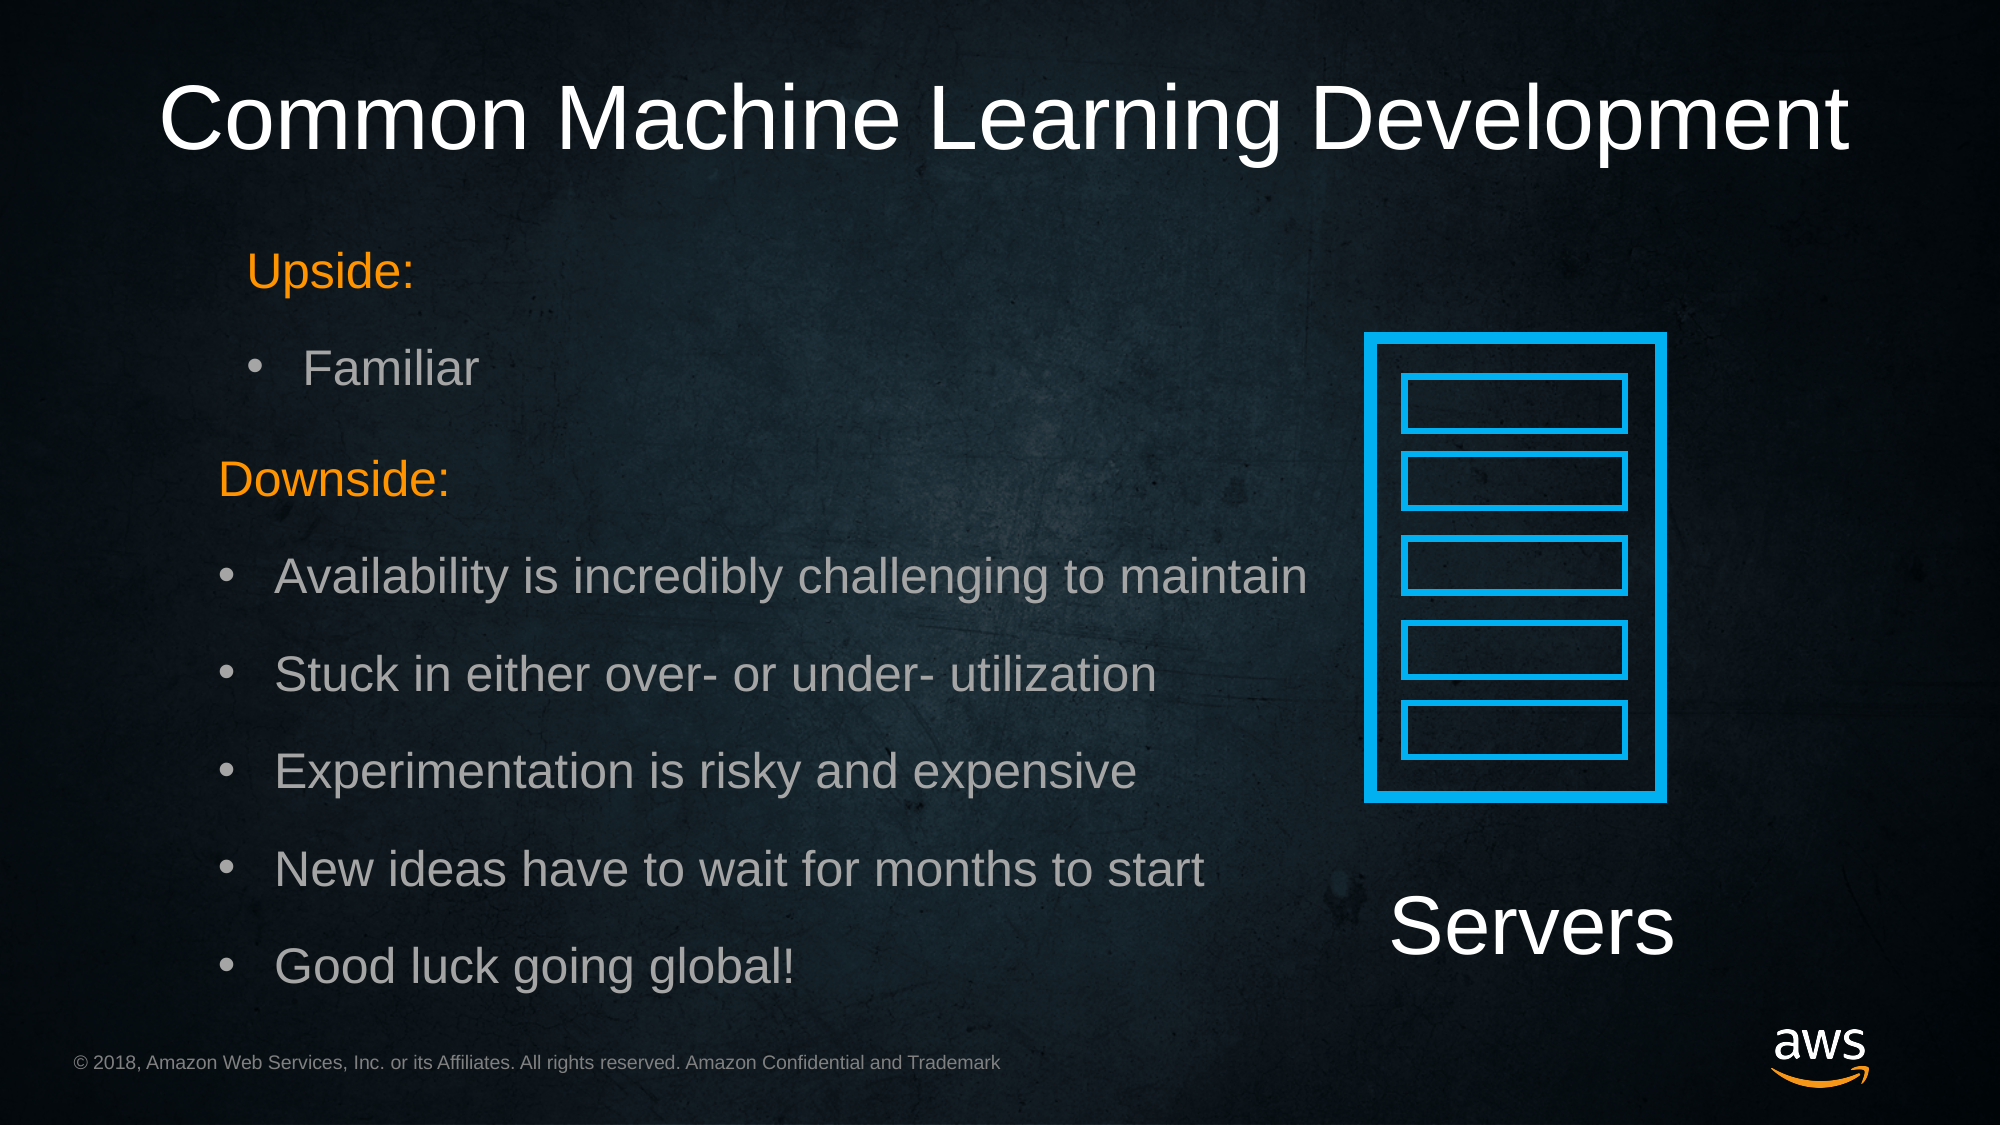

Common Machine Learning Development
Upside:
Familiar

Downside:
Availability is incredibly challenging to maintain
Stuck in either over- or under- utilization
Experimentation is risky and expensive
New ideas have to wait for months to start
Good luck going global!

Servers